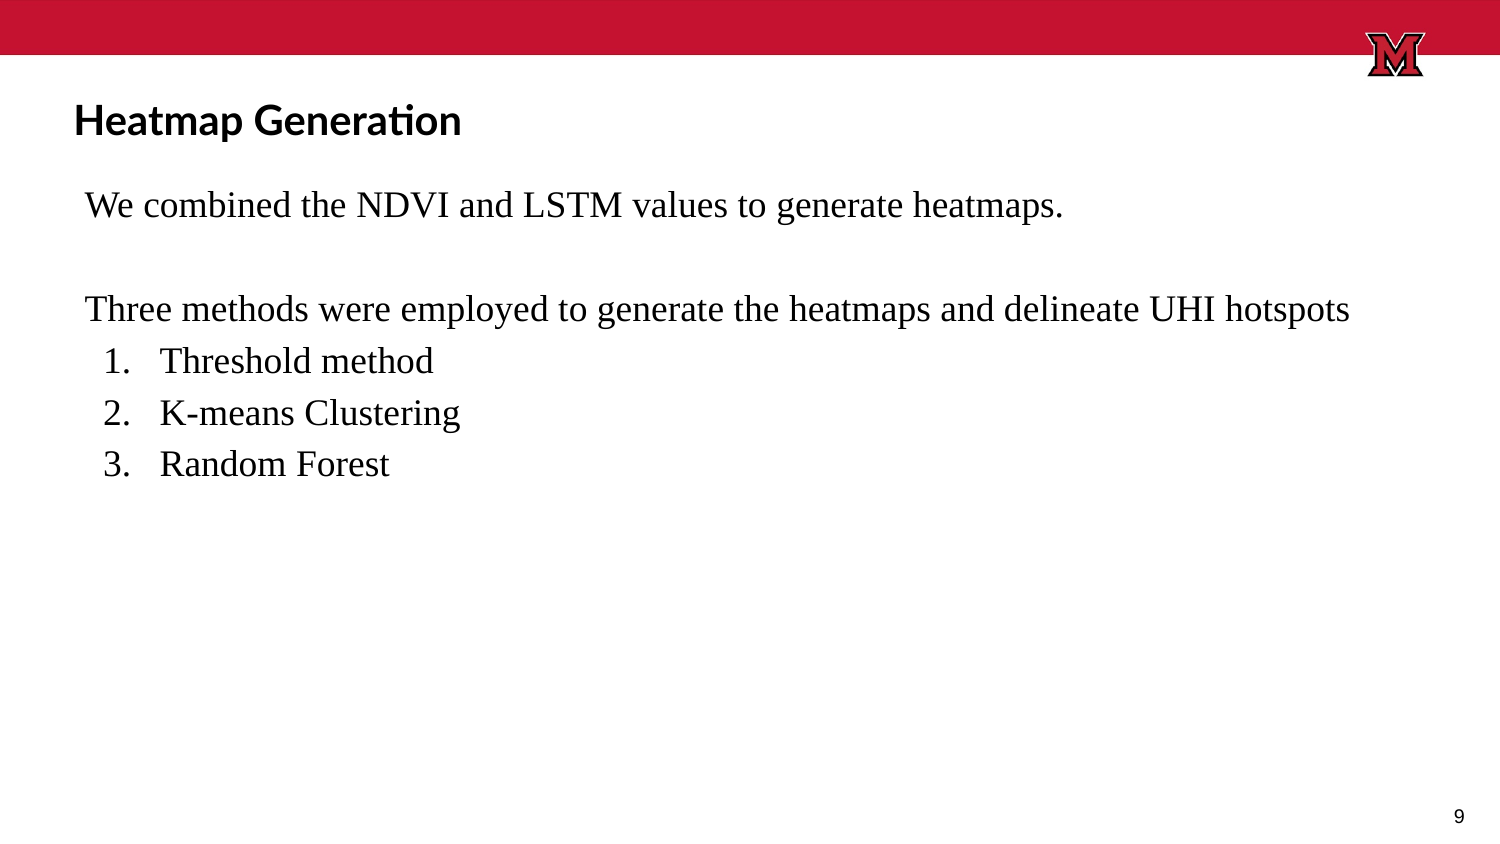

# Heatmap Generation

We combined the NDVI and LSTM values to generate heatmaps.

Three methods were employed to generate the heatmaps and delineate UHI hotspots
Threshold method
K-means Clustering
Random Forest
9